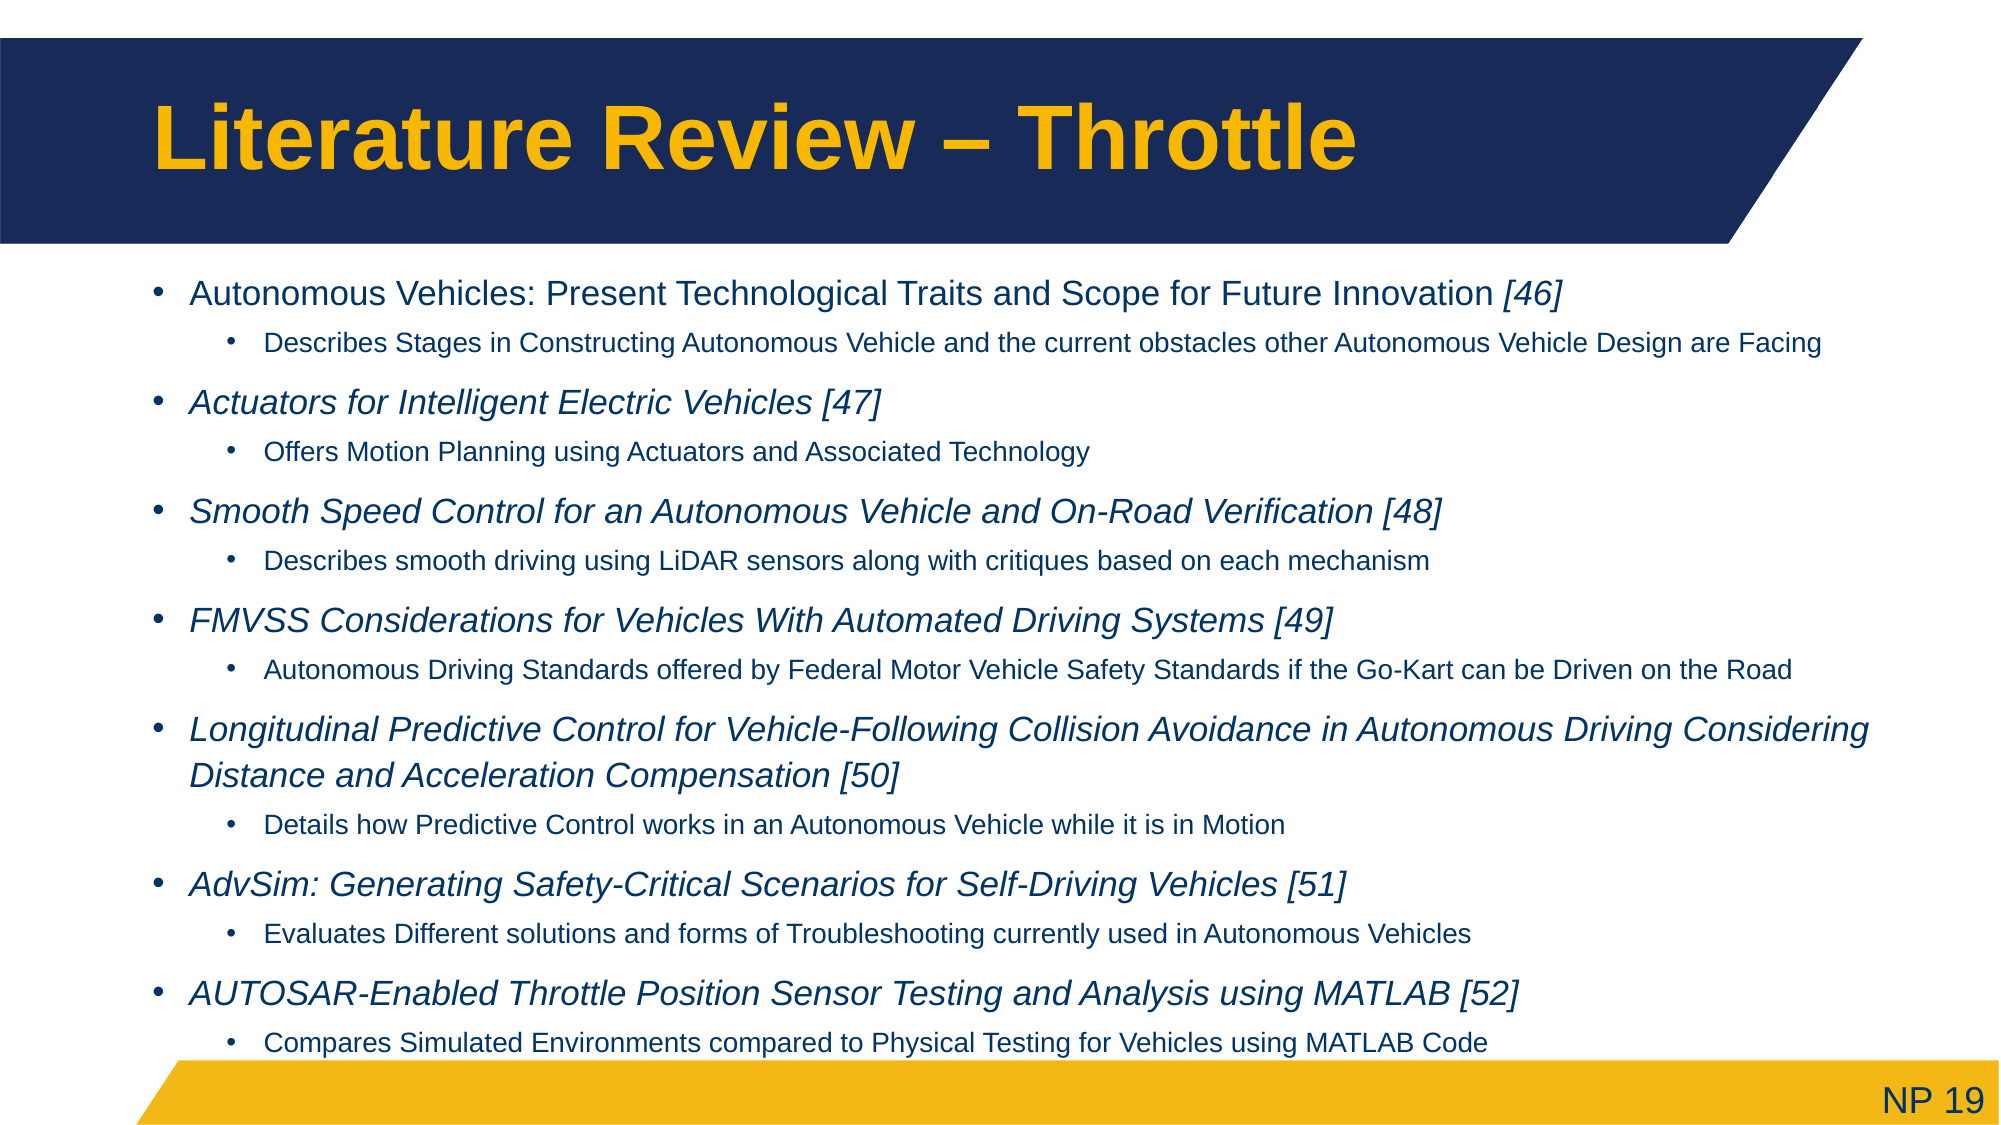

# Literature Review – Throttle
Autonomous Vehicles: Present Technological Traits and Scope for Future Innovation [46]
Describes Stages in Constructing Autonomous Vehicle and the current obstacles other Autonomous Vehicle Design are Facing
Actuators for Intelligent Electric Vehicles [47]
Offers Motion Planning using Actuators and Associated Technology
Smooth Speed Control for an Autonomous Vehicle and On-Road Verification [48]
Describes smooth driving using LiDAR sensors along with critiques based on each mechanism
FMVSS Considerations for Vehicles With Automated Driving Systems [49]
Autonomous Driving Standards offered by Federal Motor Vehicle Safety Standards if the Go-Kart can be Driven on the Road
Longitudinal Predictive Control for Vehicle-Following Collision Avoidance in Autonomous Driving Considering Distance and Acceleration Compensation [50]
Details how Predictive Control works in an Autonomous Vehicle while it is in Motion
AdvSim: Generating Safety-Critical Scenarios for Self-Driving Vehicles [51]
Evaluates Different solutions and forms of Troubleshooting currently used in Autonomous Vehicles
AUTOSAR-Enabled Throttle Position Sensor Testing and Analysis using MATLAB [52]
Compares Simulated Environments compared to Physical Testing for Vehicles using MATLAB Code
NP 19